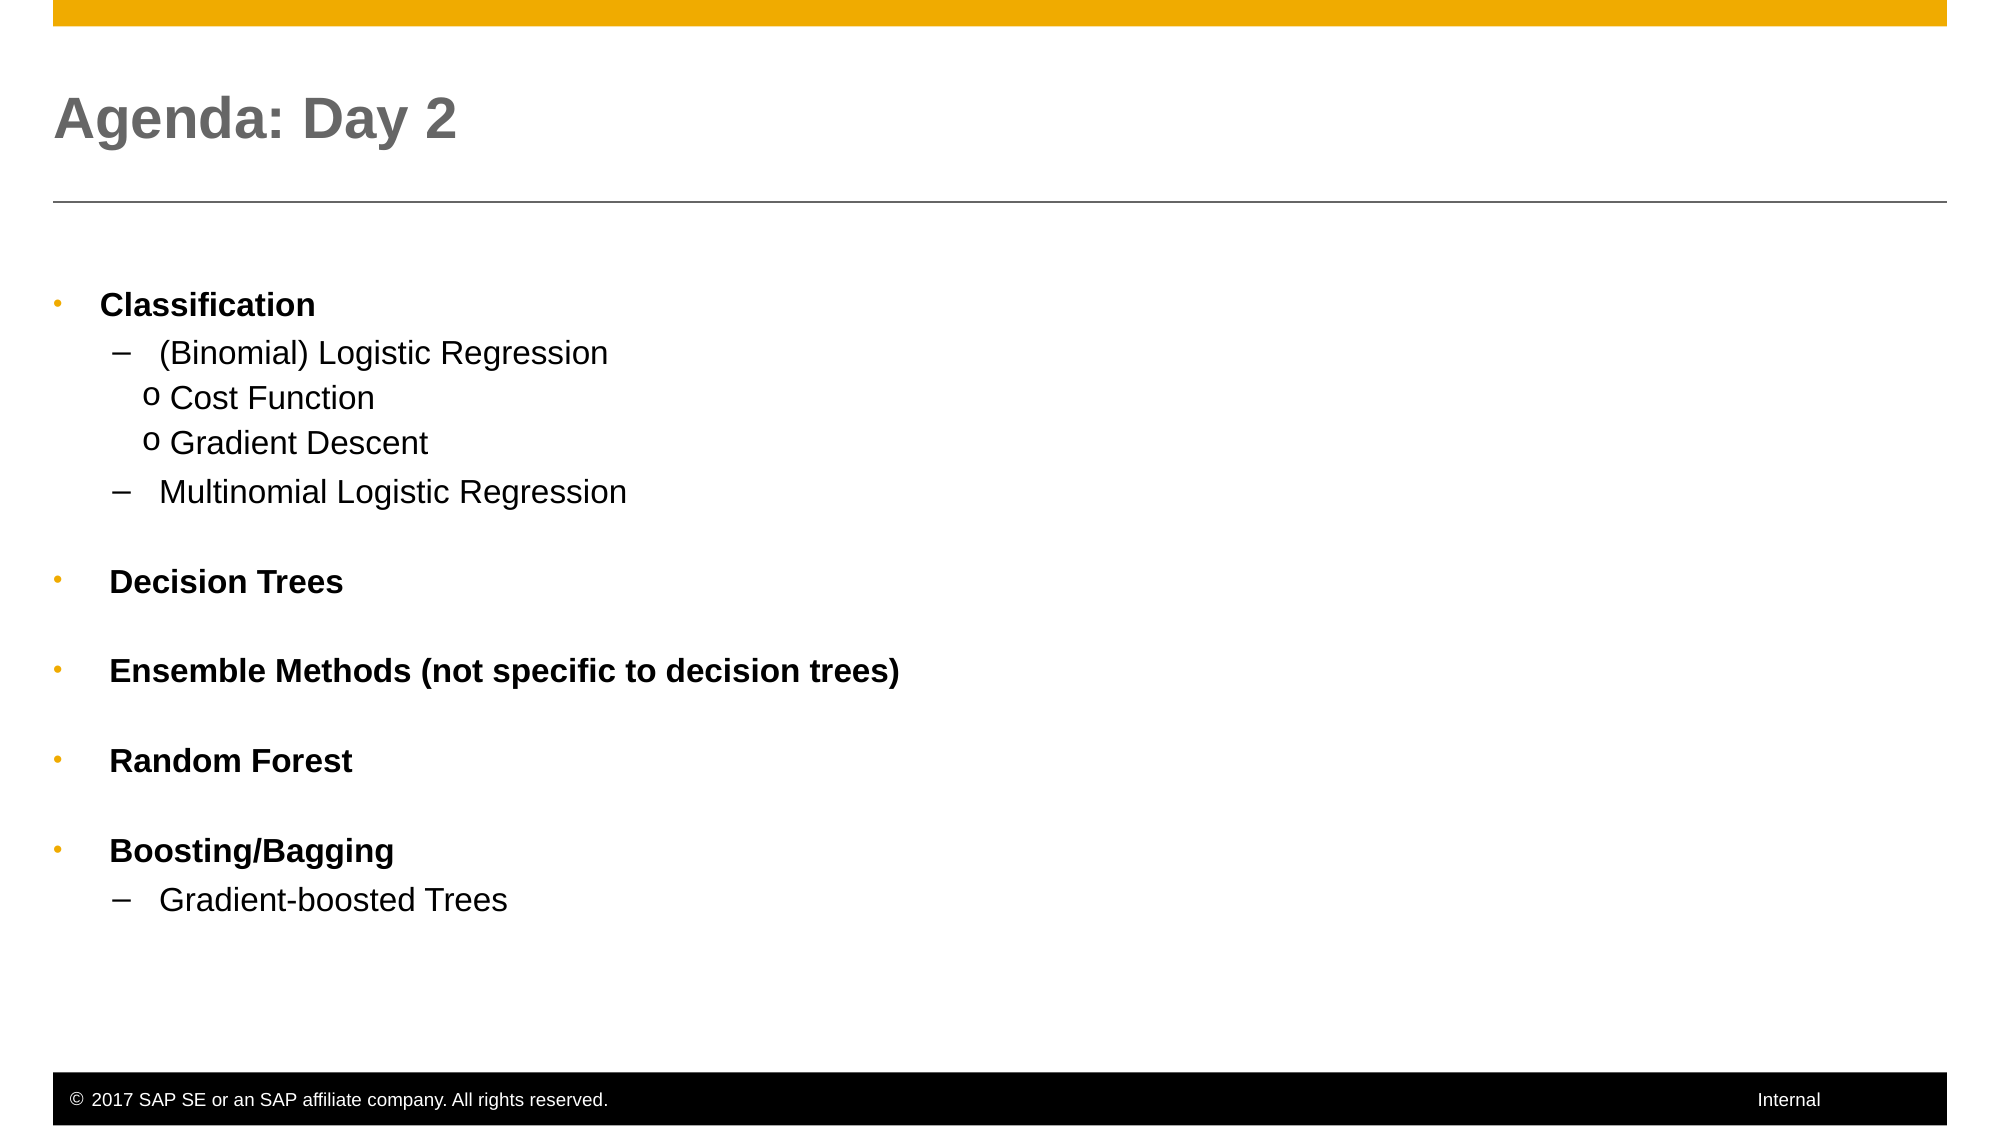

# Agenda: Day 2
Classification
(Binomial) Logistic Regression
Cost Function
Gradient Descent
Multinomial Logistic Regression
Decision Trees
Ensemble Methods (not specific to decision trees)
Random Forest
Boosting/Bagging
Gradient-boosted Trees